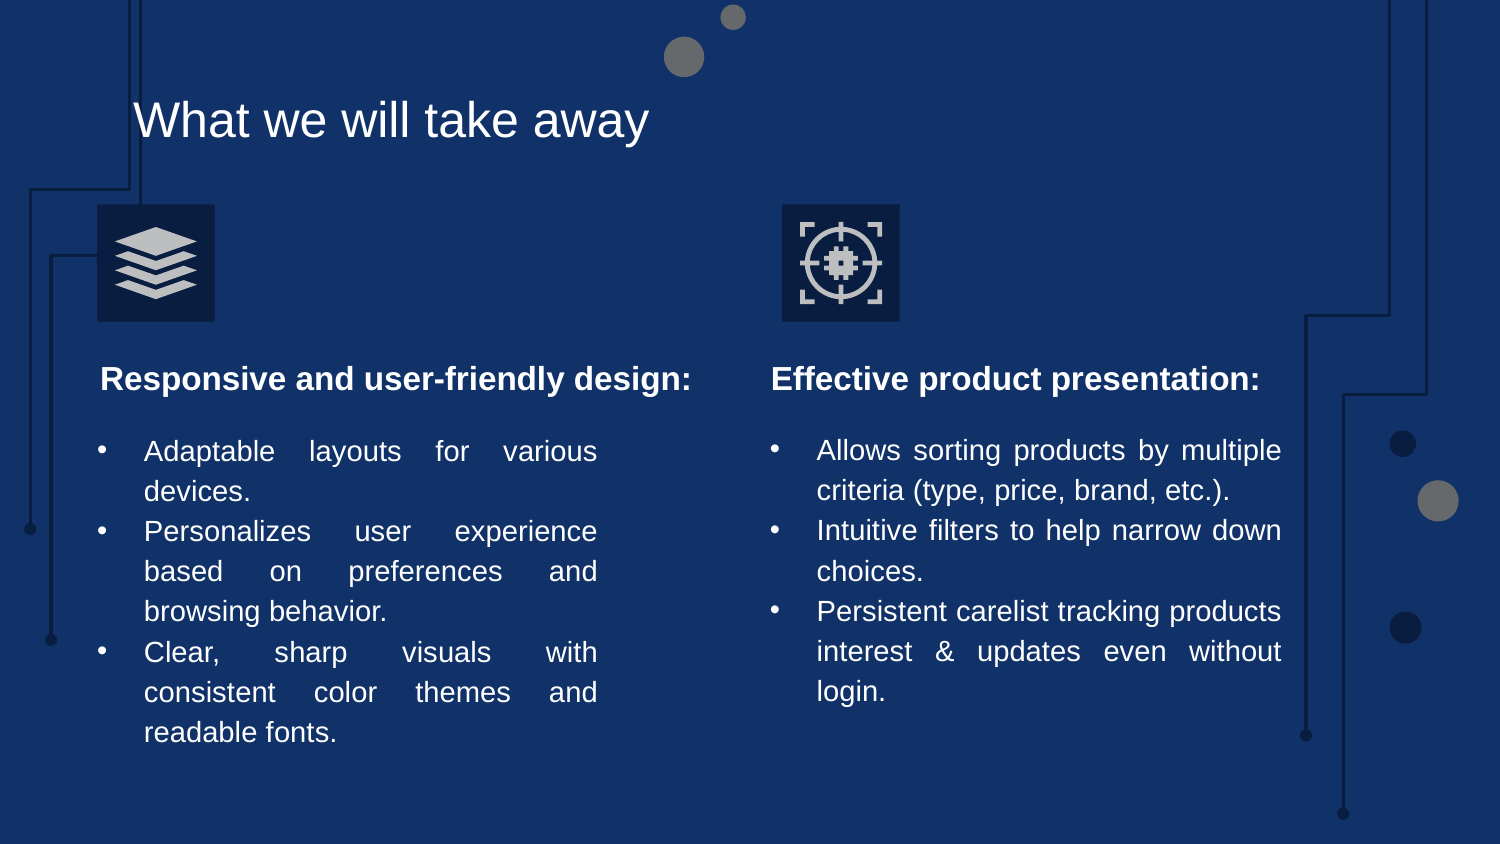

# What we will take away

Responsive and user-friendly design:
Effective product presentation:
Allows sorting products by multiple criteria (type, price, brand, etc.).
Intuitive filters to help narrow down choices.
Persistent carelist tracking products interest & updates even without login.
Adaptable layouts for various devices.
Personalizes user experience based on preferences and browsing behavior.
Clear, sharp visuals with consistent color themes and readable fonts.